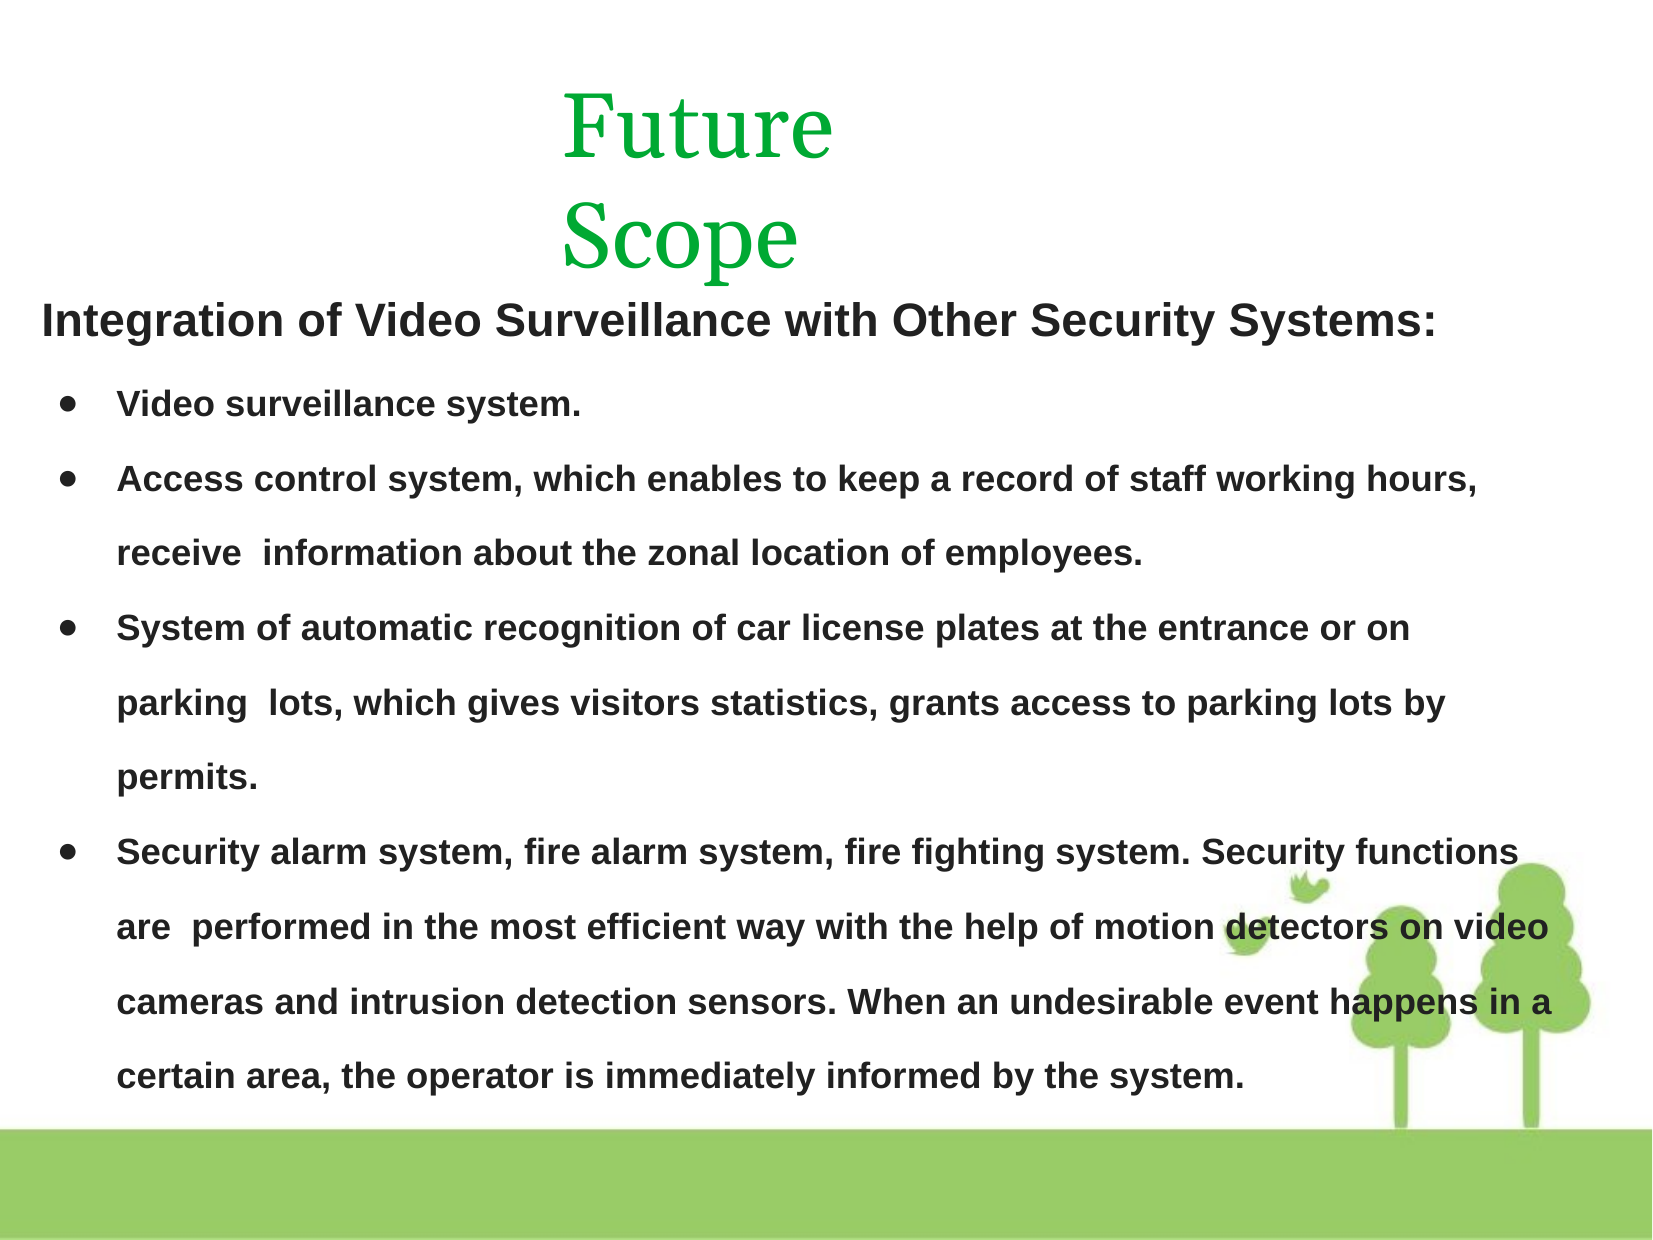

# Future Scope
Integration of Video Surveillance with Other Security Systems:
Video surveillance system.
Access control system, which enables to keep a record of staff working hours, receive  information about the zonal location of employees.
System of automatic recognition of car license plates at the entrance or on parking  lots, which gives visitors statistics, grants access to parking lots by permits.
Security alarm system, fire alarm system, fire fighting system. Security functions are  performed in the most efficient way with the help of motion detectors on video  cameras and intrusion detection sensors. When an undesirable event happens in a  certain area, the operator is immediately informed by the system.